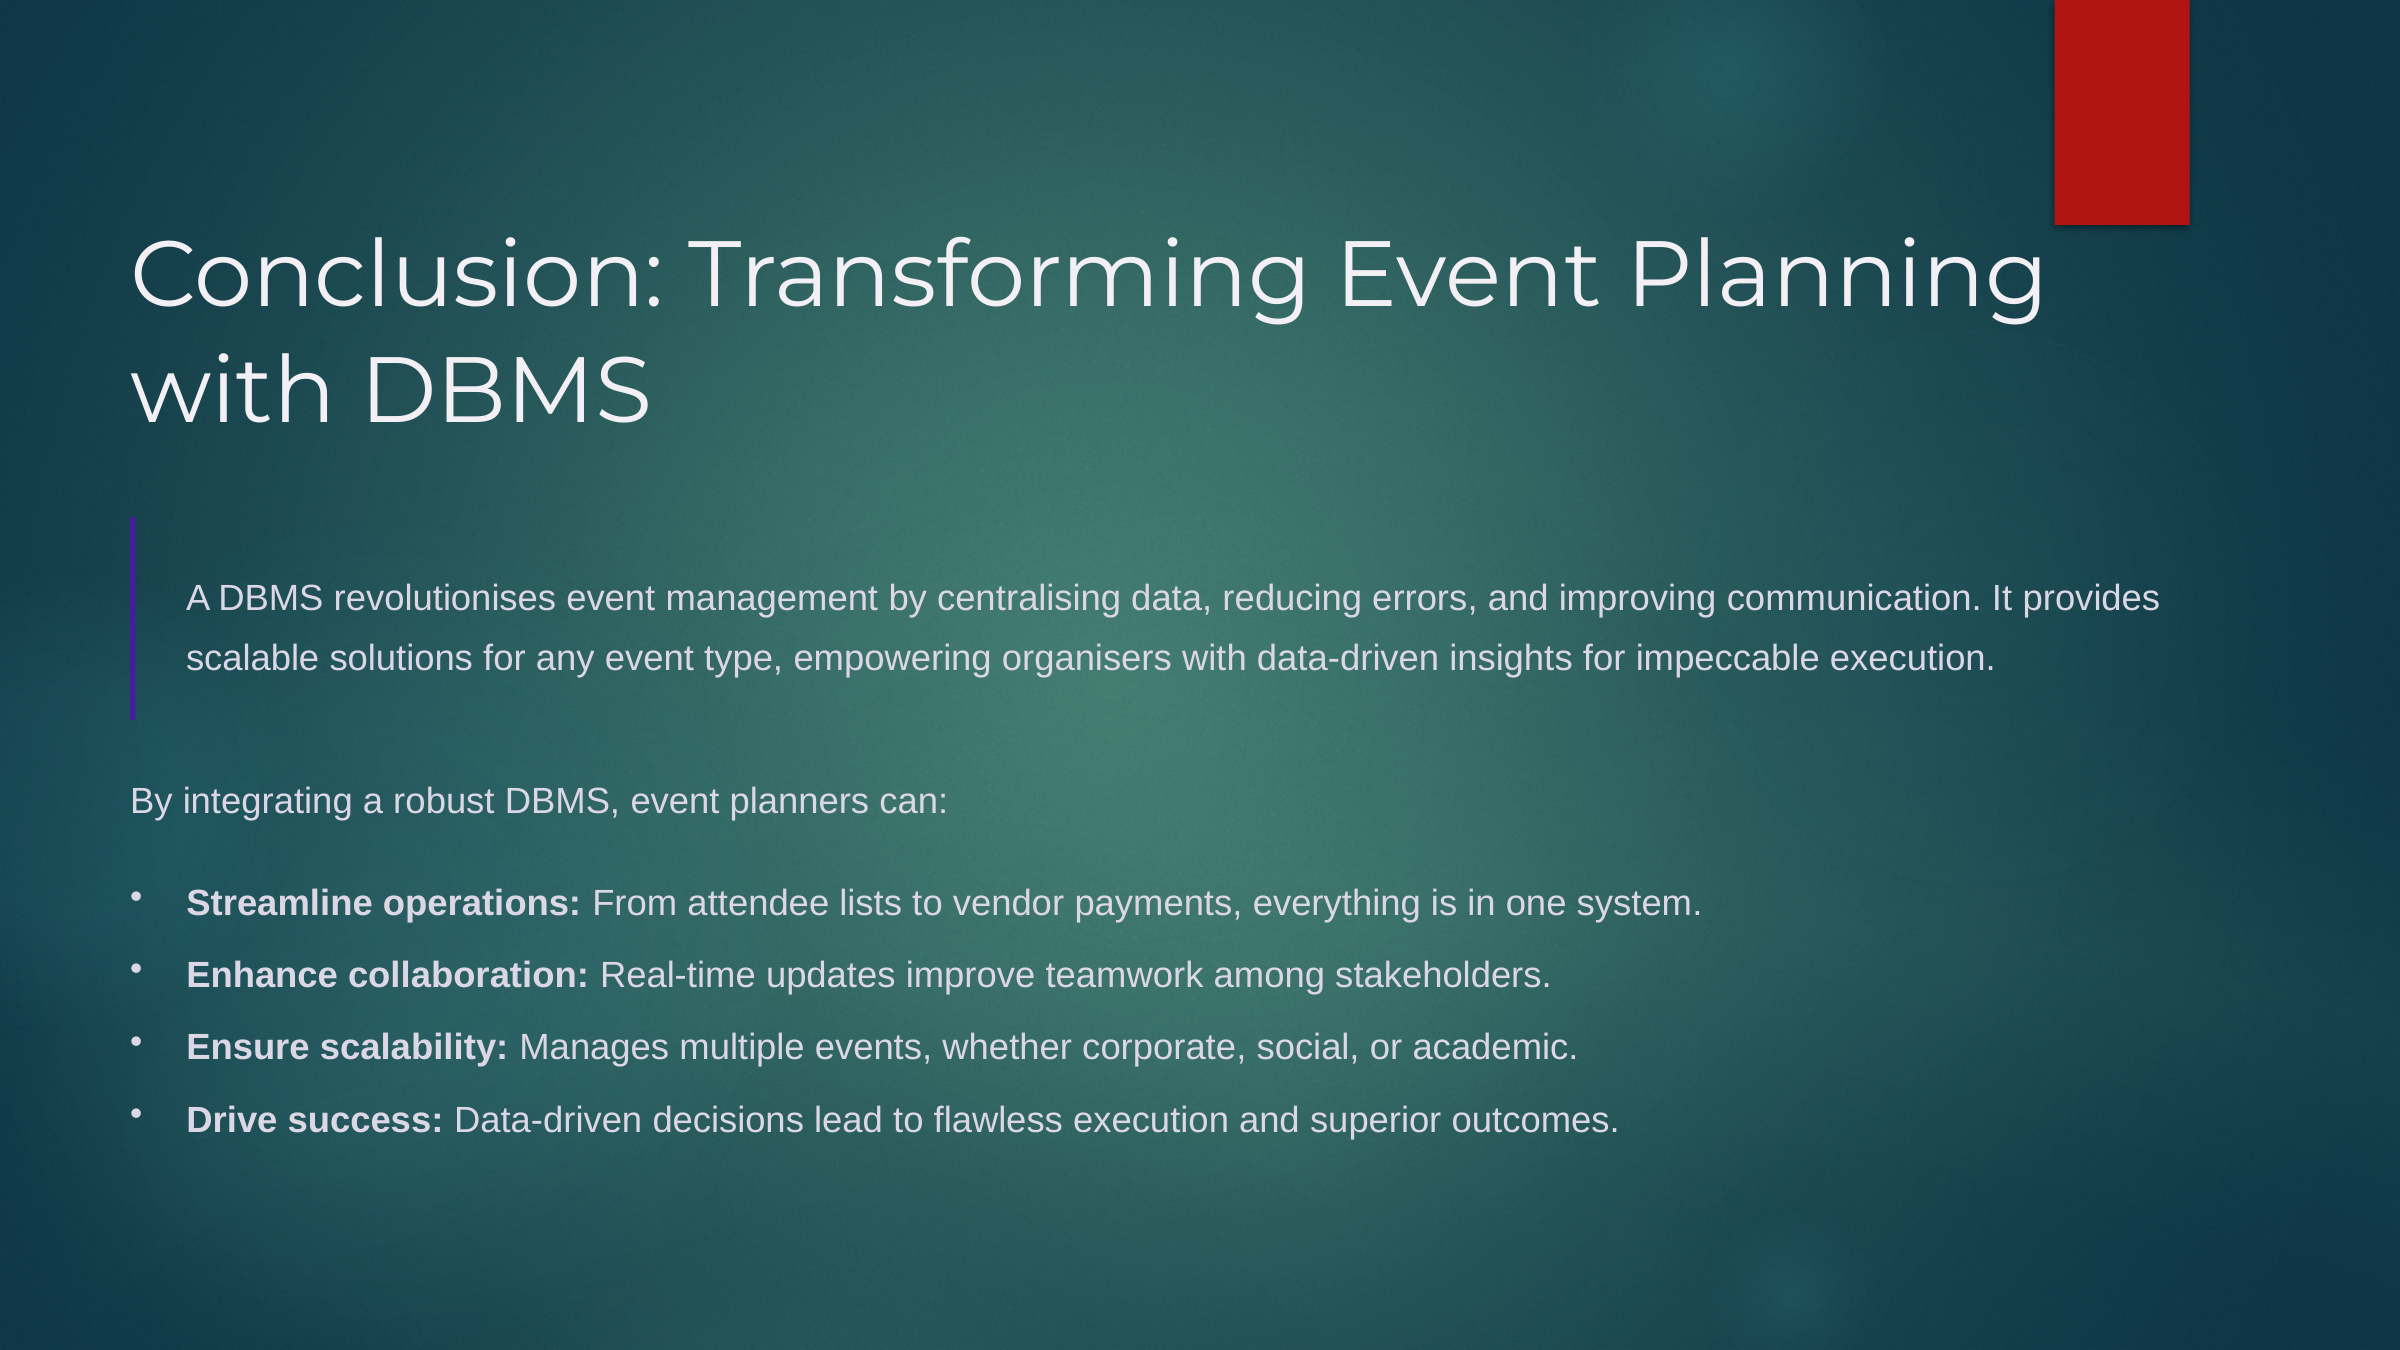

Conclusion: Transforming Event Planning with DBMS

A DBMS revolutionises event management by centralising data, reducing errors, and improving communication. It provides scalable solutions for any event type, empowering organisers with data-driven insights for impeccable execution.
By integrating a robust DBMS, event planners can:
Streamline operations: From attendee lists to vendor payments, everything is in one system.
Enhance collaboration: Real-time updates improve teamwork among stakeholders.
Ensure scalability: Manages multiple events, whether corporate, social, or academic.
Drive success: Data-driven decisions lead to flawless execution and superior outcomes.